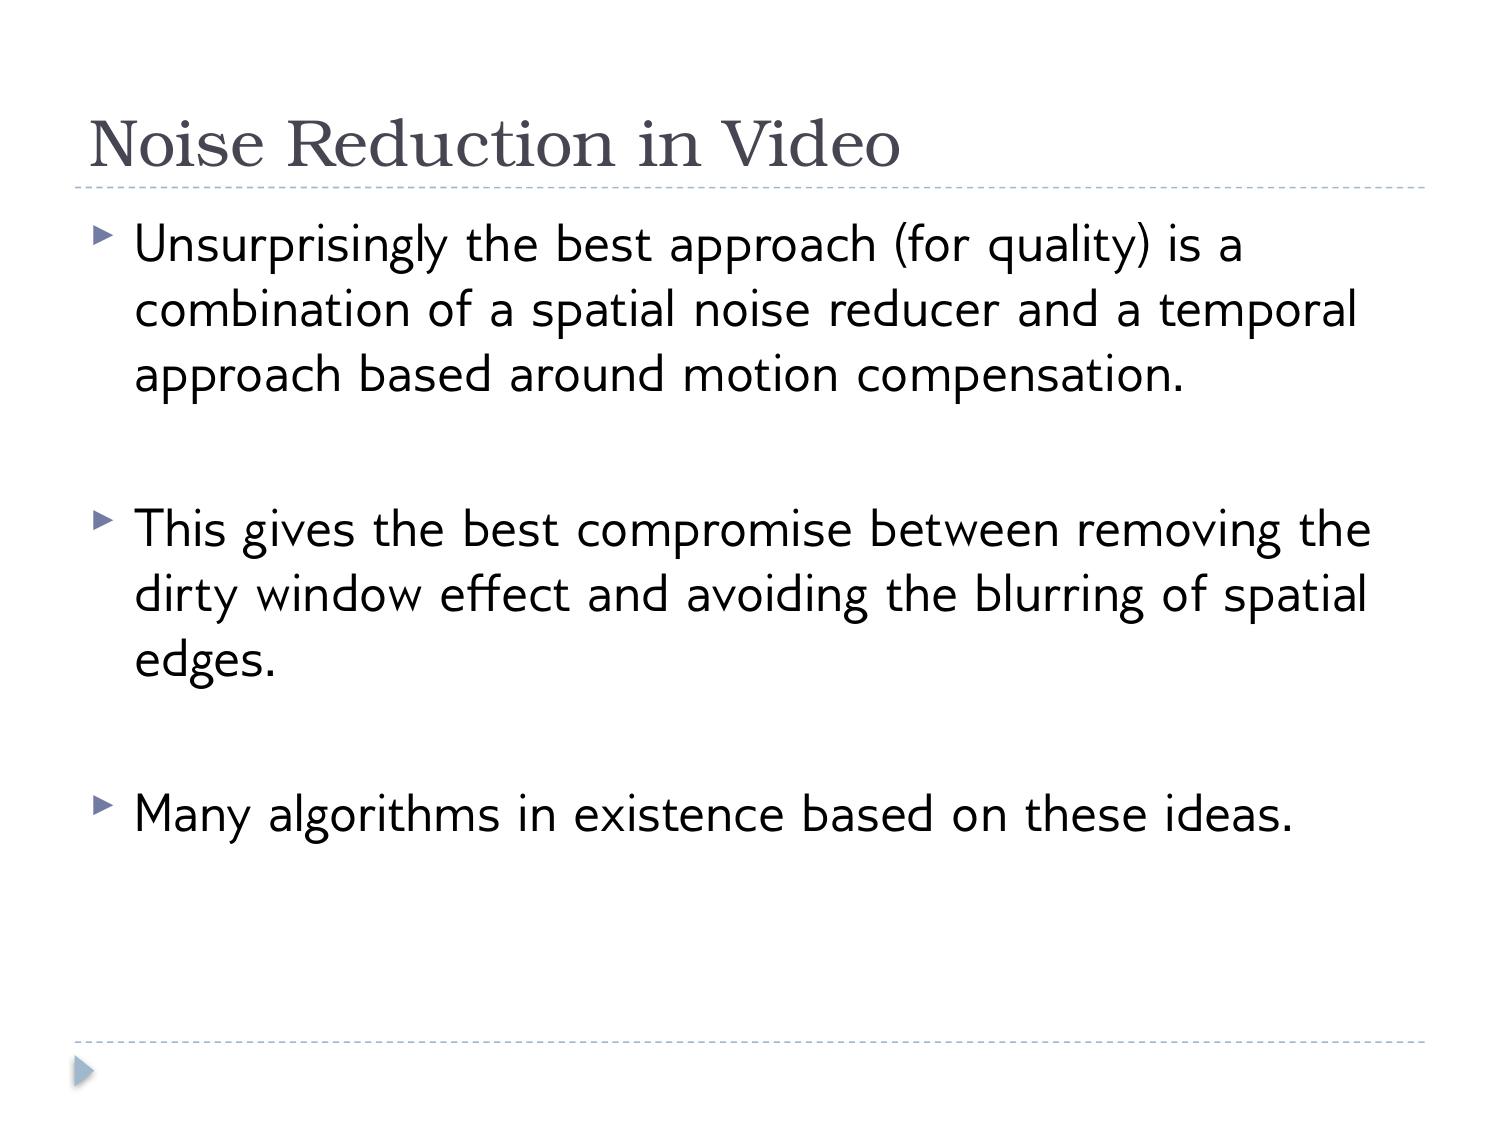

# Noise Reduction in Video
Unsurprisingly the best approach (for quality) is a combination of a spatial noise reducer and a temporal approach based around motion compensation.

This gives the best compromise between removing the dirty window effect and avoiding the blurring of spatial edges.

Many algorithms in existence based on these ideas.